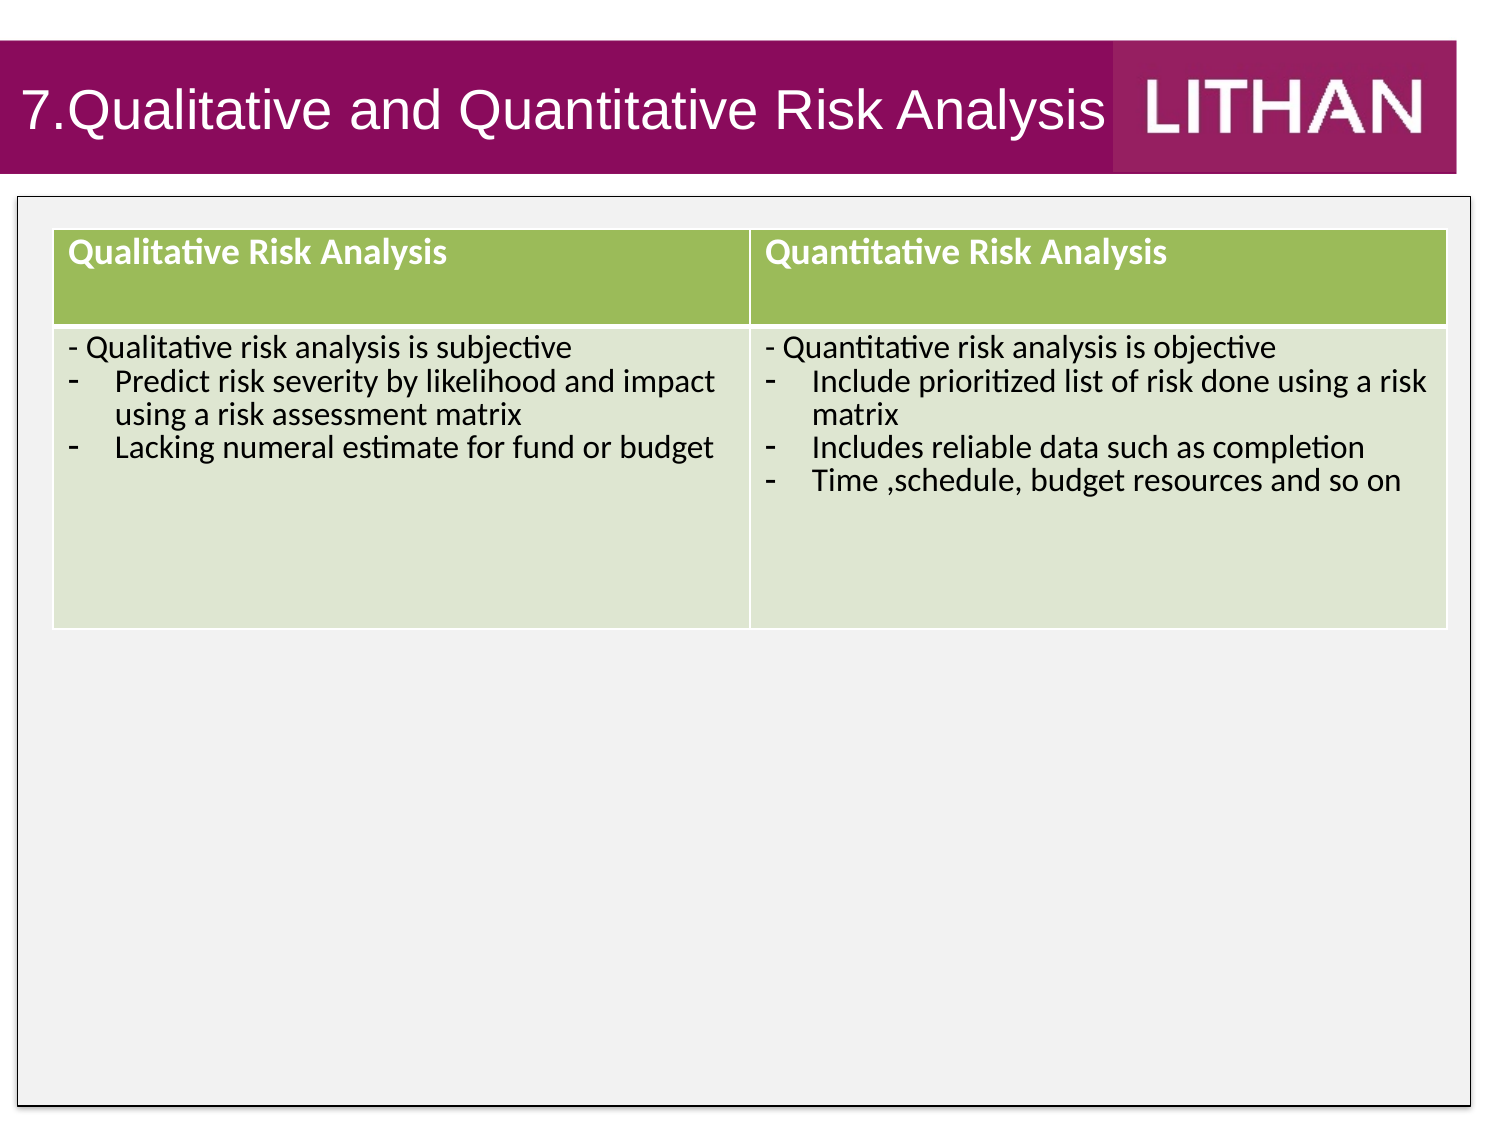

7.Qualitative and Quantitative Risk Analysis

| Qualitative Risk Analysis | Quantitative Risk Analysis |
| --- | --- |
| - Qualitative risk analysis is subjective Predict risk severity by likelihood and impact using a risk assessment matrix Lacking numeral estimate for fund or budget | - Quantitative risk analysis is objective Include prioritized list of risk done using a risk matrix Includes reliable data such as completion Time ,schedule, budget resources and so on |